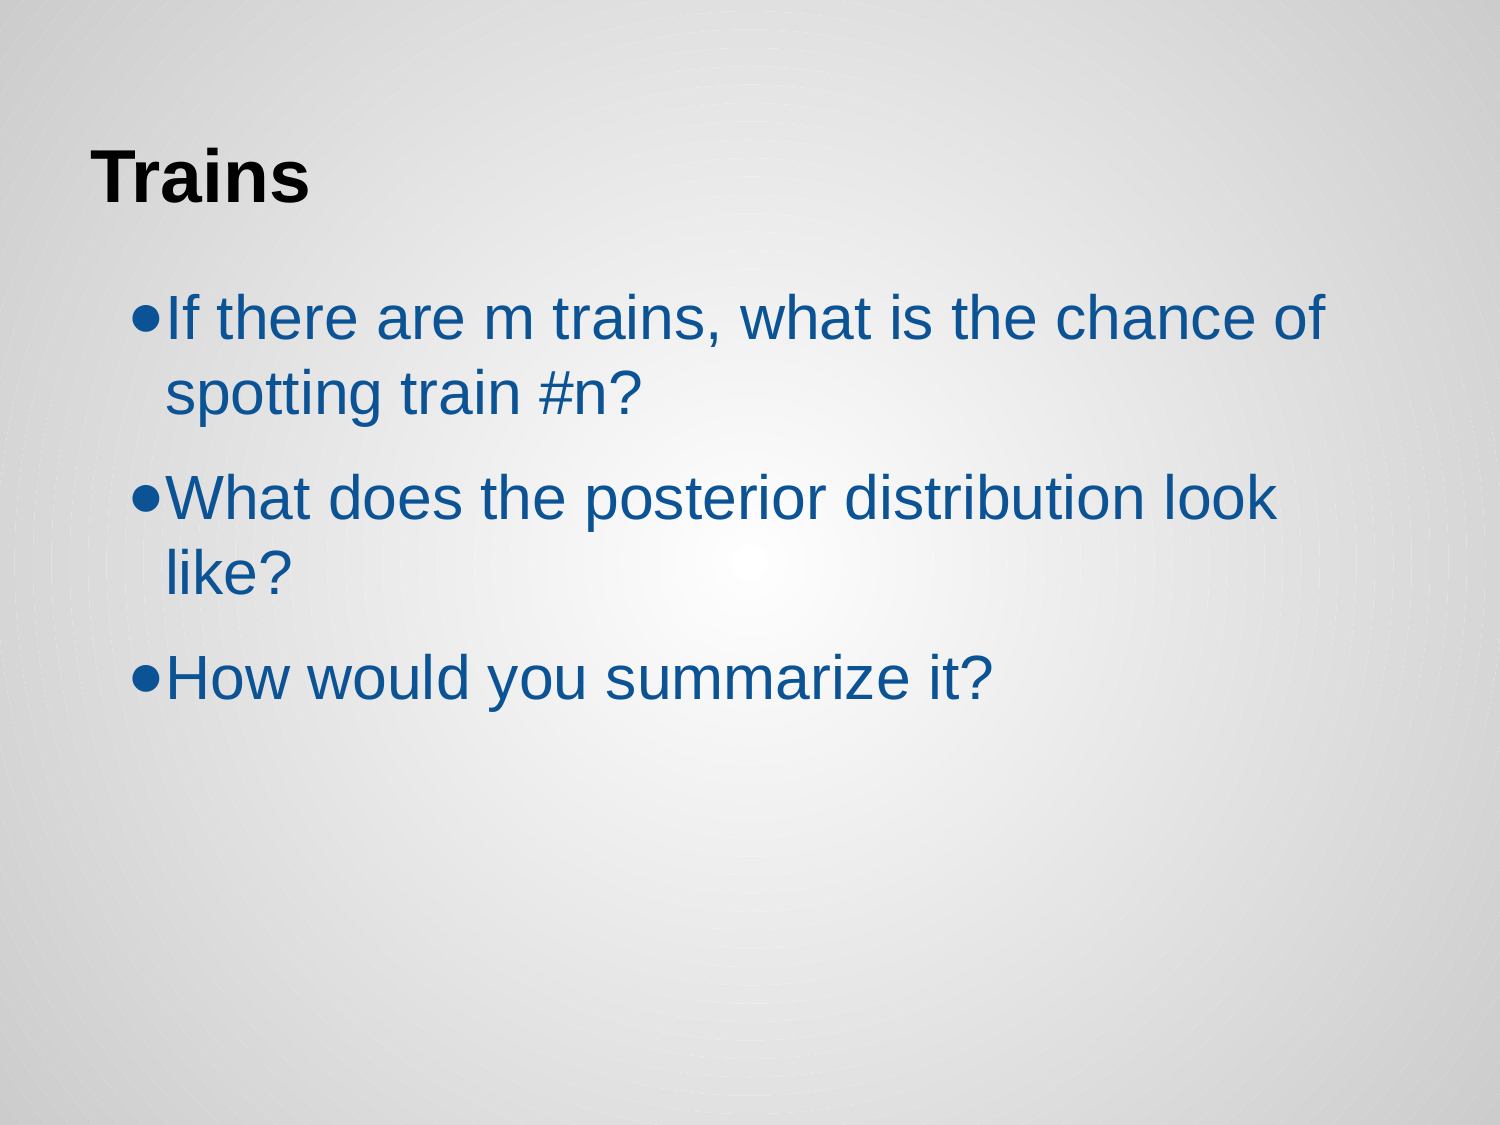

# Trains
If there are m trains, what is the chance of spotting train #n?

What does the posterior distribution look like?

How would you summarize it?